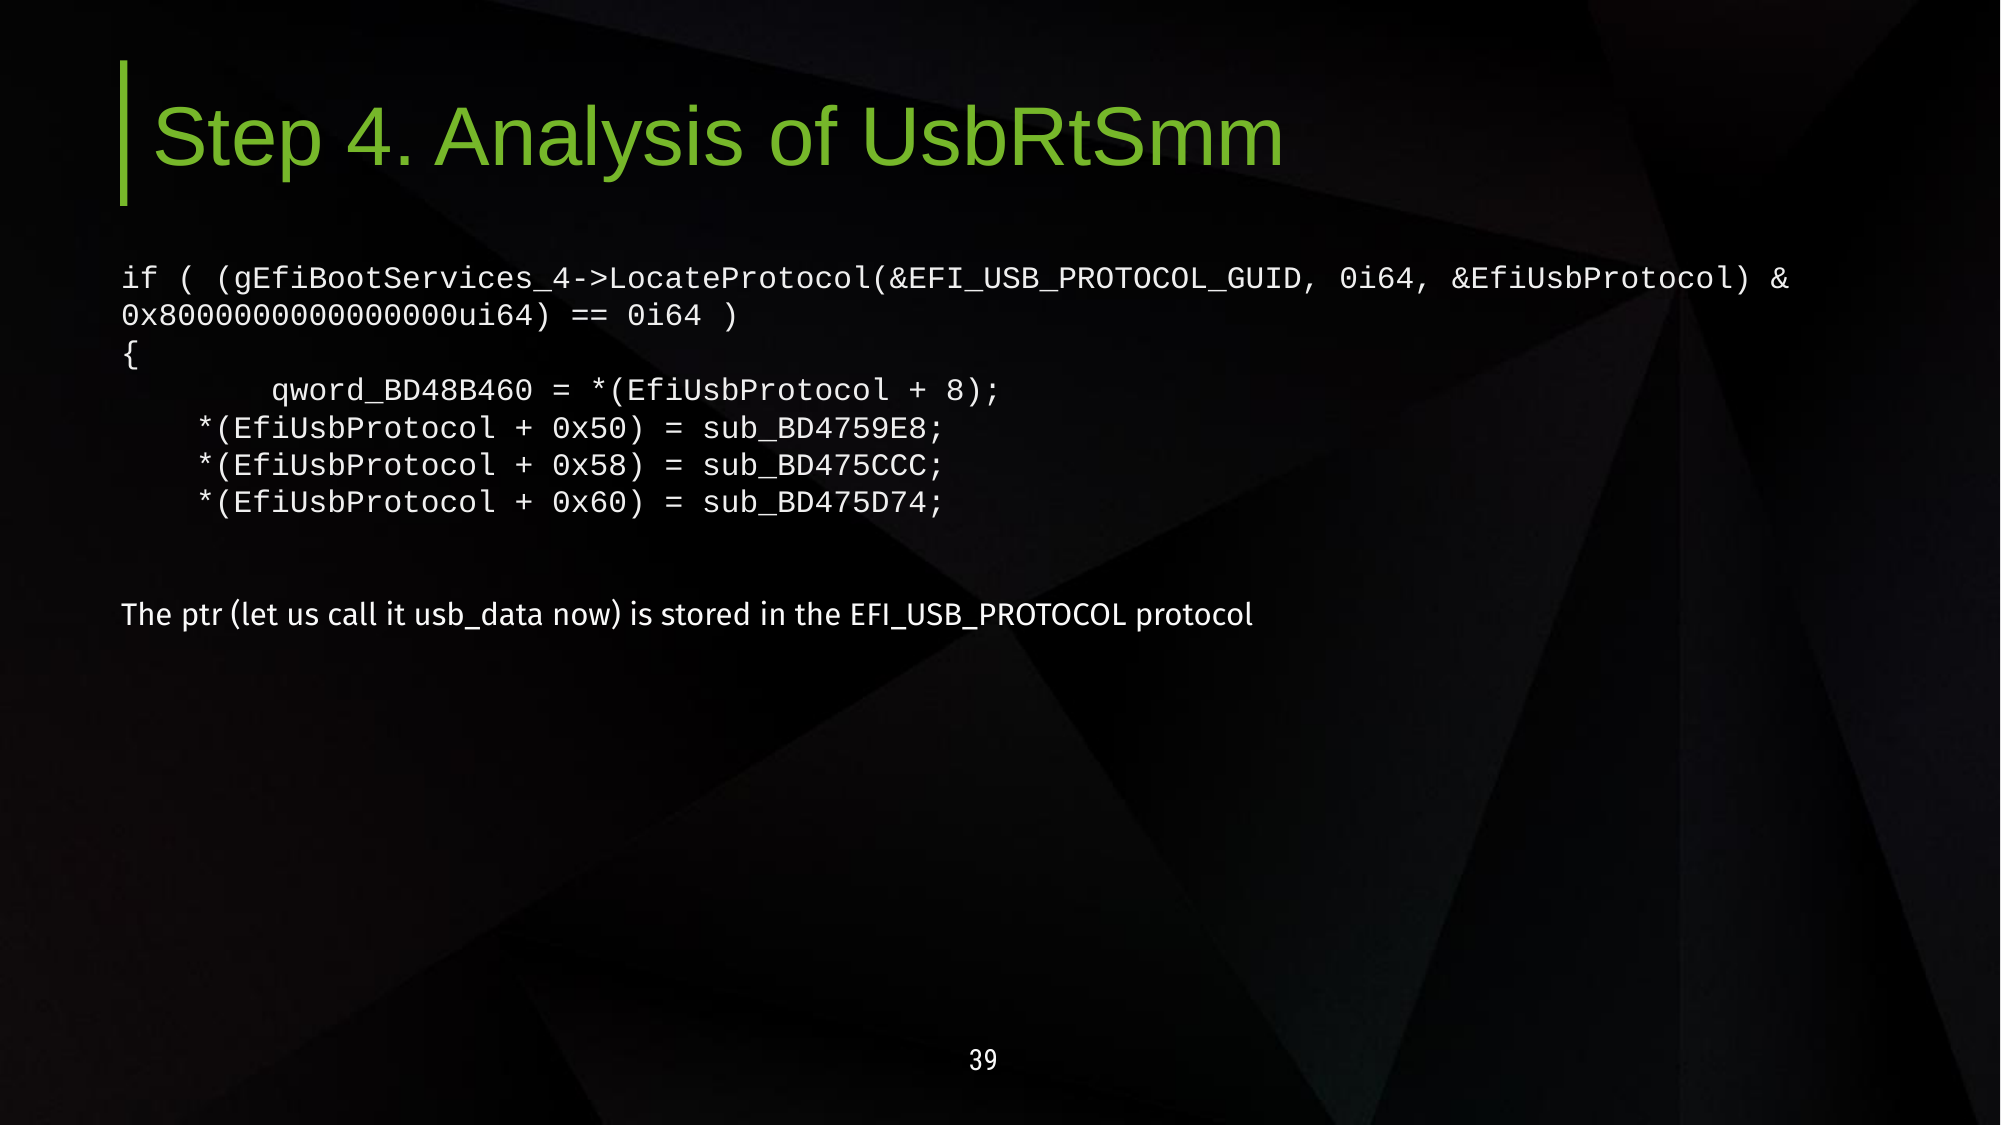

Step 4. Analysis of UsbRtSmm
if ( (gEfiBootServices_4->LocateProtocol(&EFI_USB_PROTOCOL_GUID, 0i64, &EfiUsbProtocol) & 0x8000000000000000ui64) == 0i64 )
{
	qword_BD48B460 = *(EfiUsbProtocol + 8);
*(EfiUsbProtocol + 0x50) = sub_BD4759E8;
*(EfiUsbProtocol + 0x58) = sub_BD475CCC;
*(EfiUsbProtocol + 0x60) = sub_BD475D74;

The ptr (let us call it usb_data now) is stored in the EFI_USB_PROTOCOL protocol